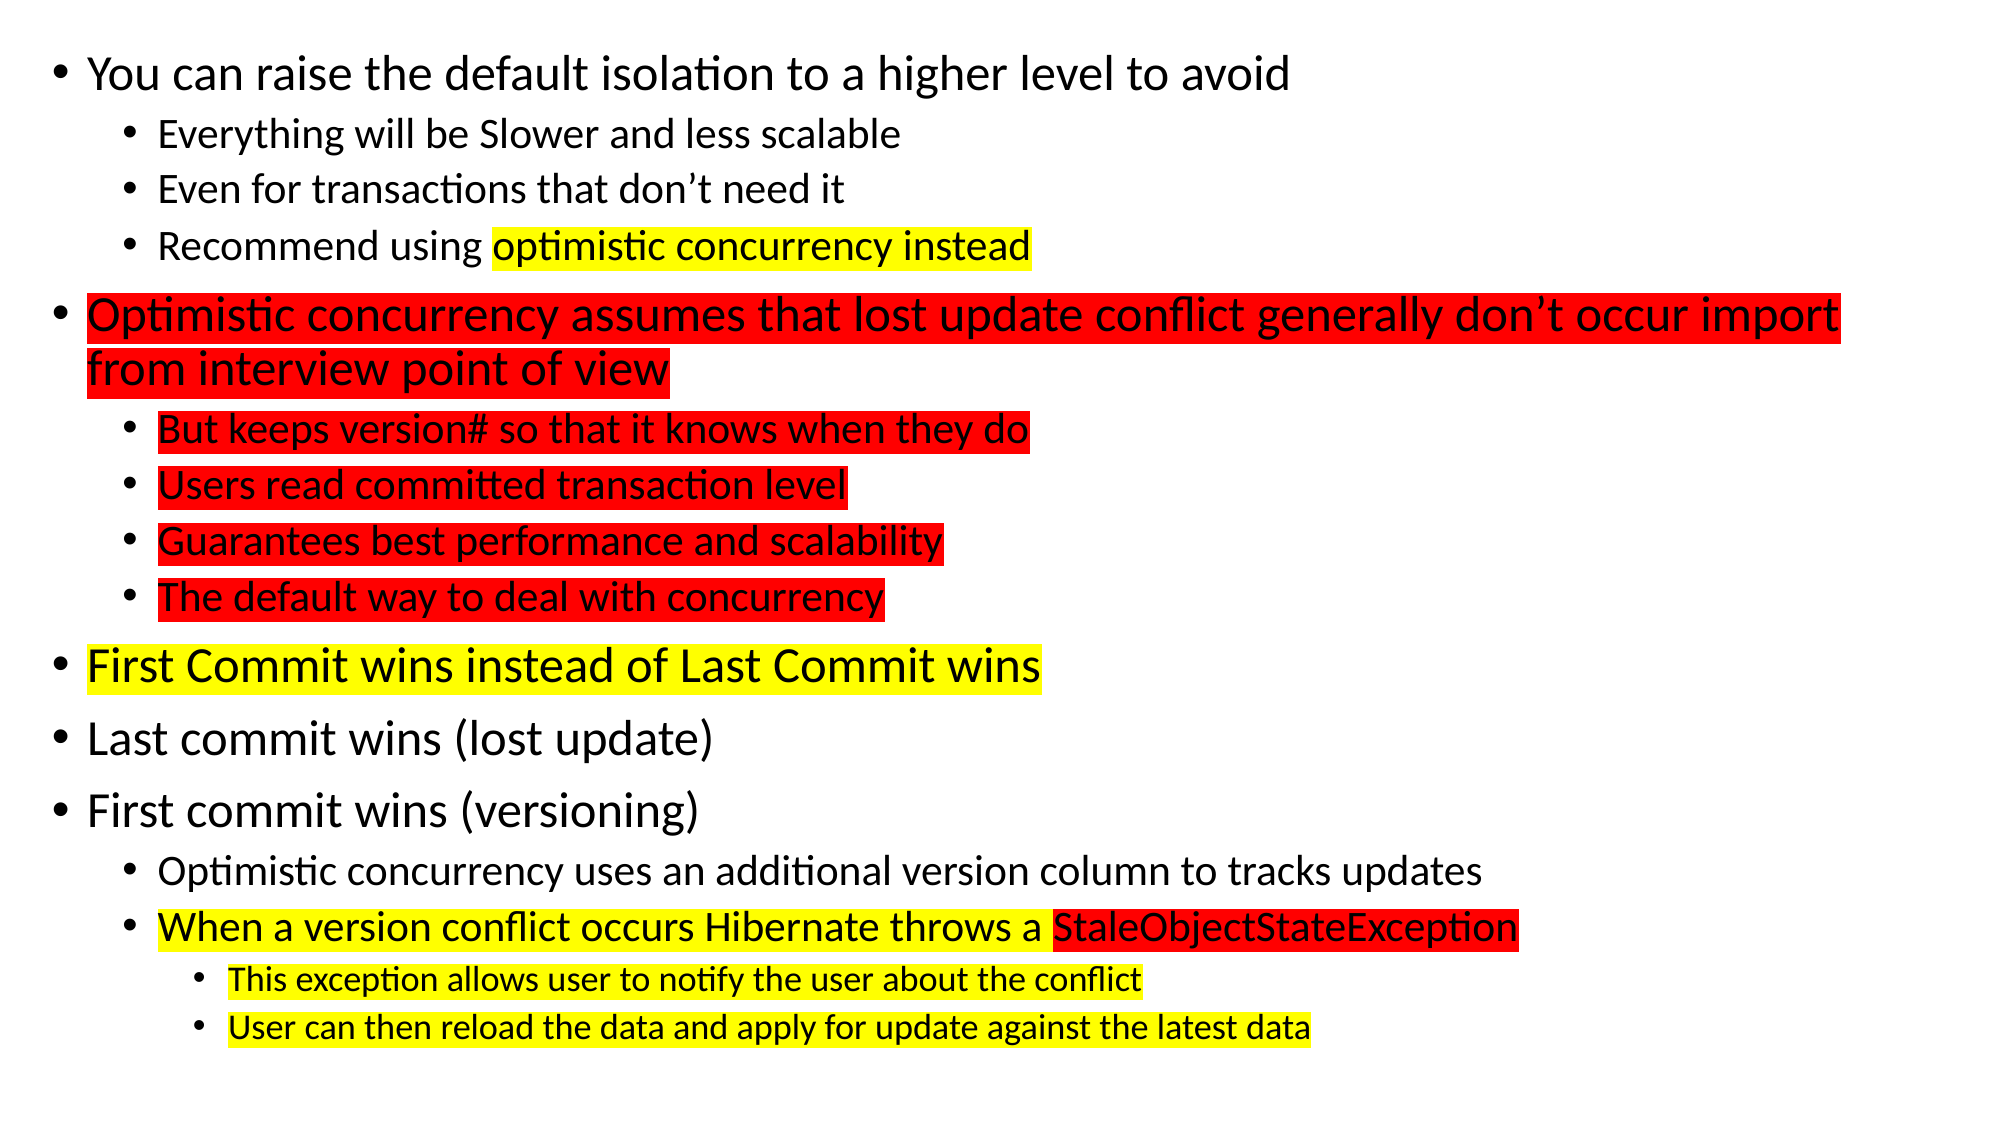

You can raise the default isolation to a higher level to avoid
Everything will be Slower and less scalable
Even for transactions that don’t need it
Recommend using optimistic concurrency instead
Optimistic concurrency assumes that lost update conflict generally don’t occur import from interview point of view
But keeps version# so that it knows when they do
Users read committed transaction level
Guarantees best performance and scalability
The default way to deal with concurrency
First Commit wins instead of Last Commit wins
Last commit wins (lost update)
First commit wins (versioning)
Optimistic concurrency uses an additional version column to tracks updates
When a version conflict occurs Hibernate throws a StaleObjectStateException
This exception allows user to notify the user about the conflict
User can then reload the data and apply for update against the latest data